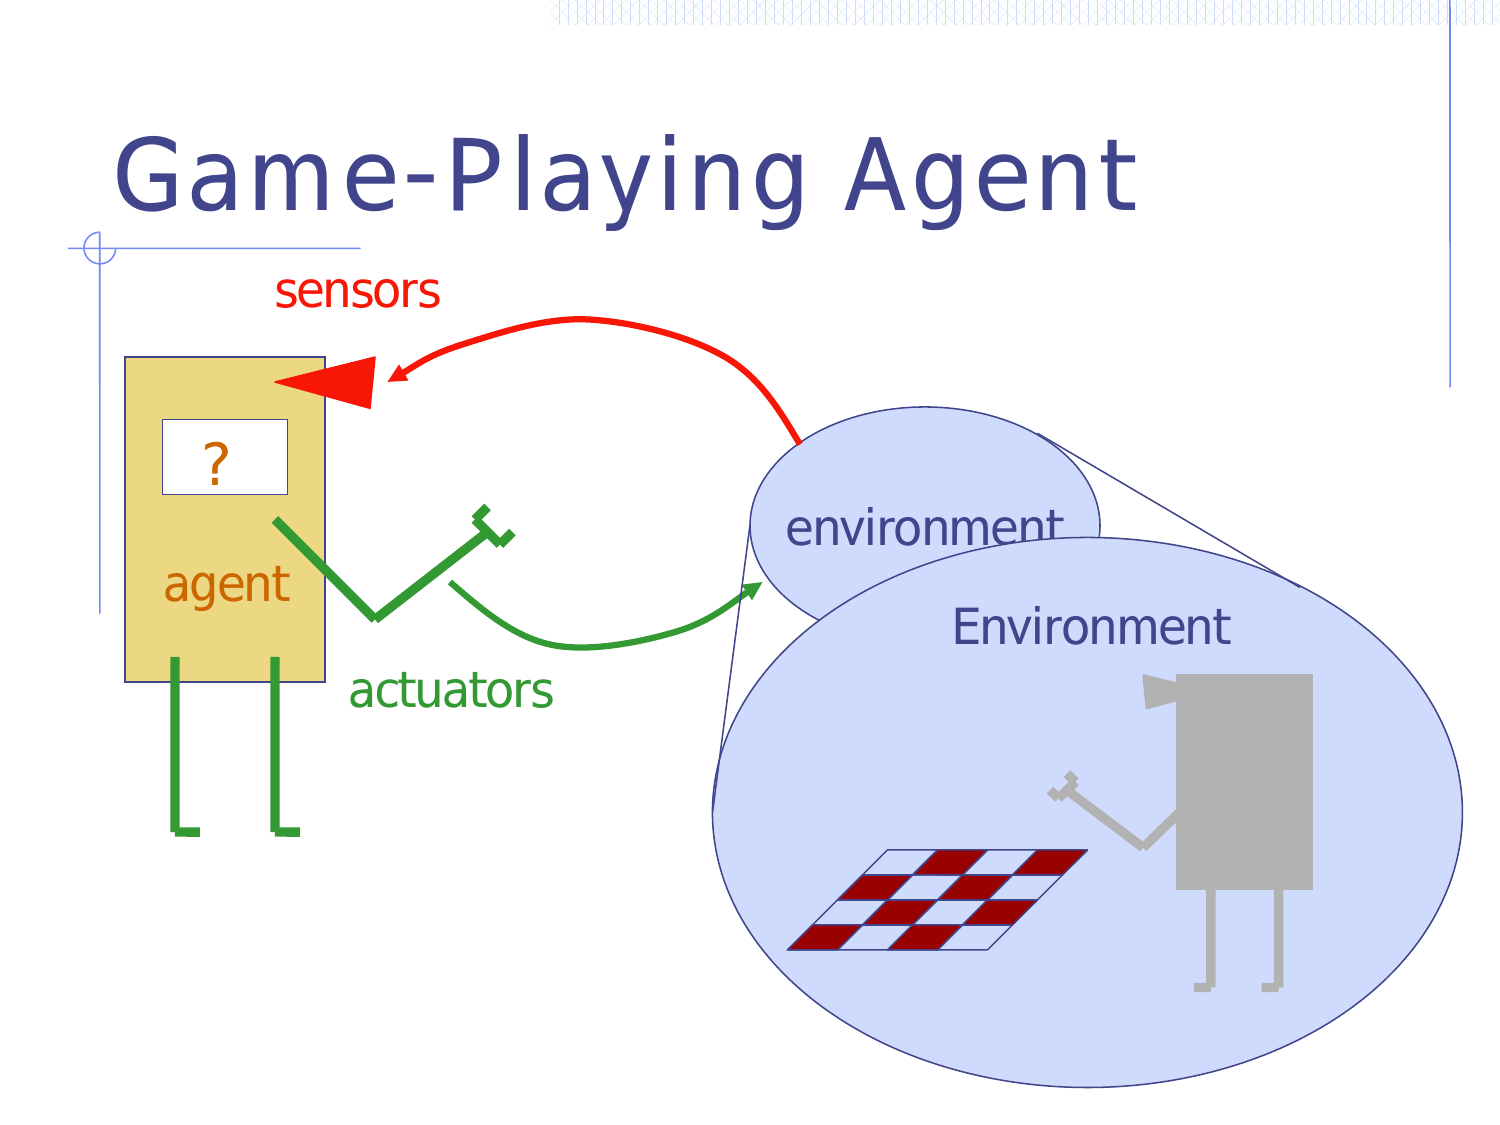

# Game-Playing Agent
sensors

actuators

environment

agent

?

Environment